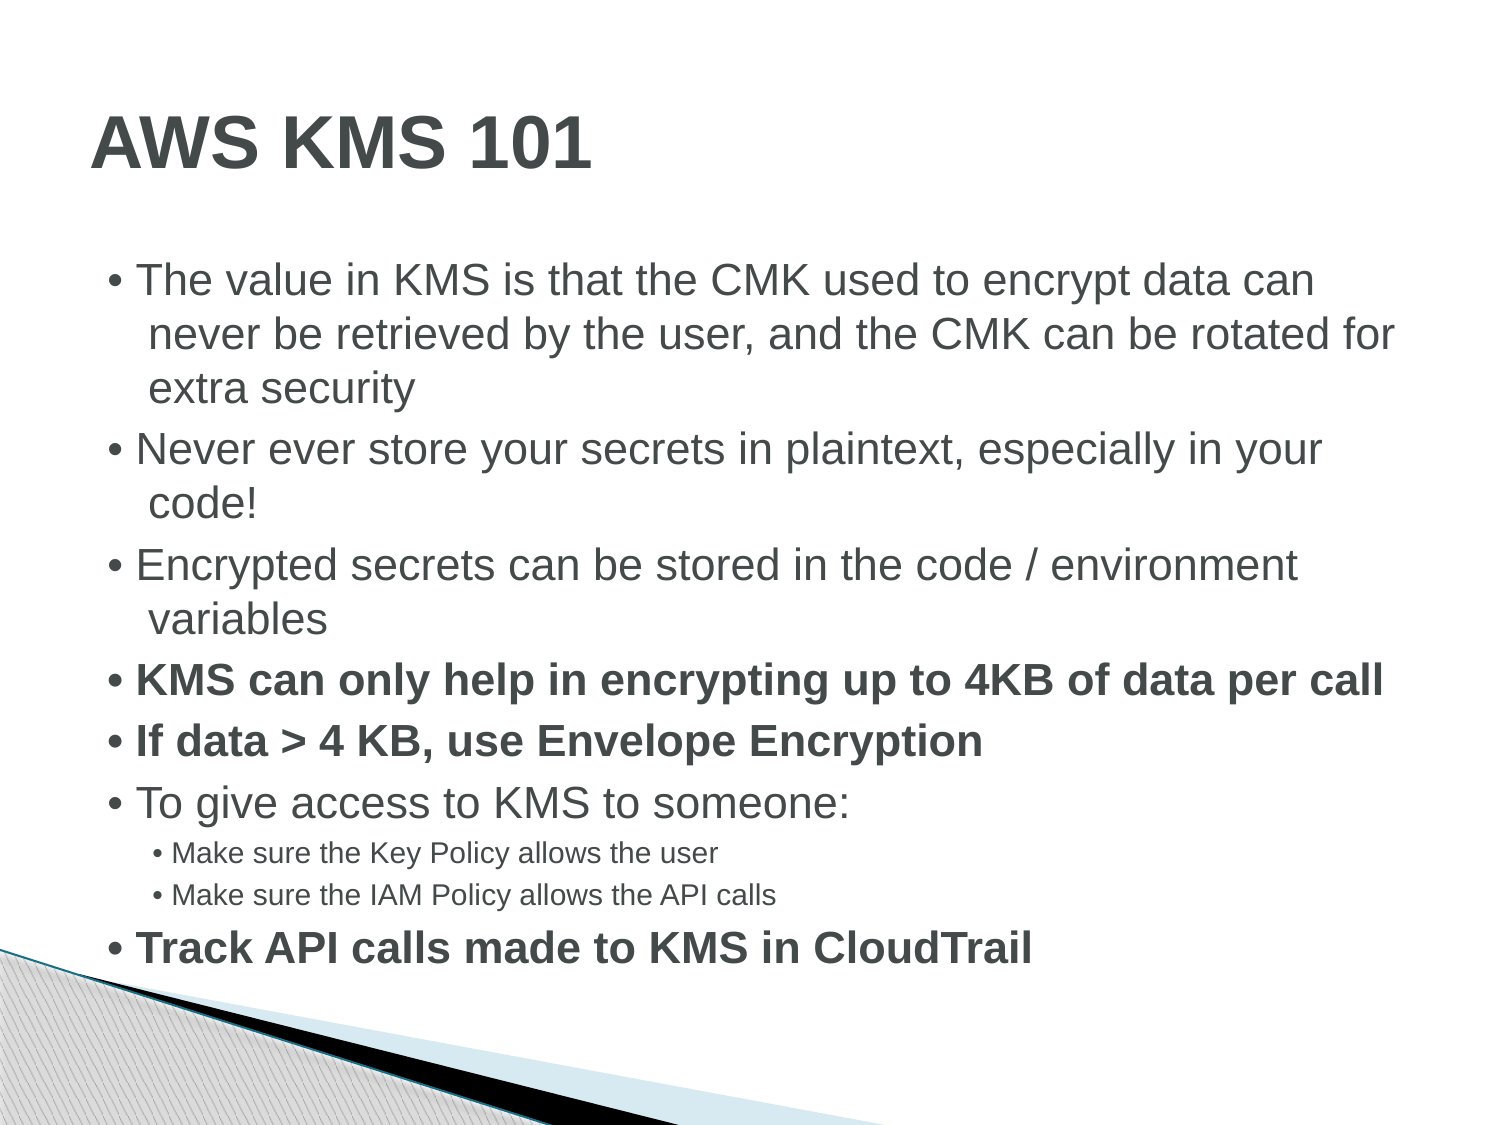

# AWS KMS 101
• The value in KMS is that the CMK used to encrypt data can never be retrieved by the user, and the CMK can be rotated for extra security
• Never ever store your secrets in plaintext, especially in your code!
• Encrypted secrets can be stored in the code / environment variables
• KMS can only help in encrypting up to 4KB of data per call
• If data > 4 KB, use Envelope Encryption
• To give access to KMS to someone:
• Make sure the Key Policy allows the user
• Make sure the IAM Policy allows the API calls
• Track API calls made to KMS in CloudTrail